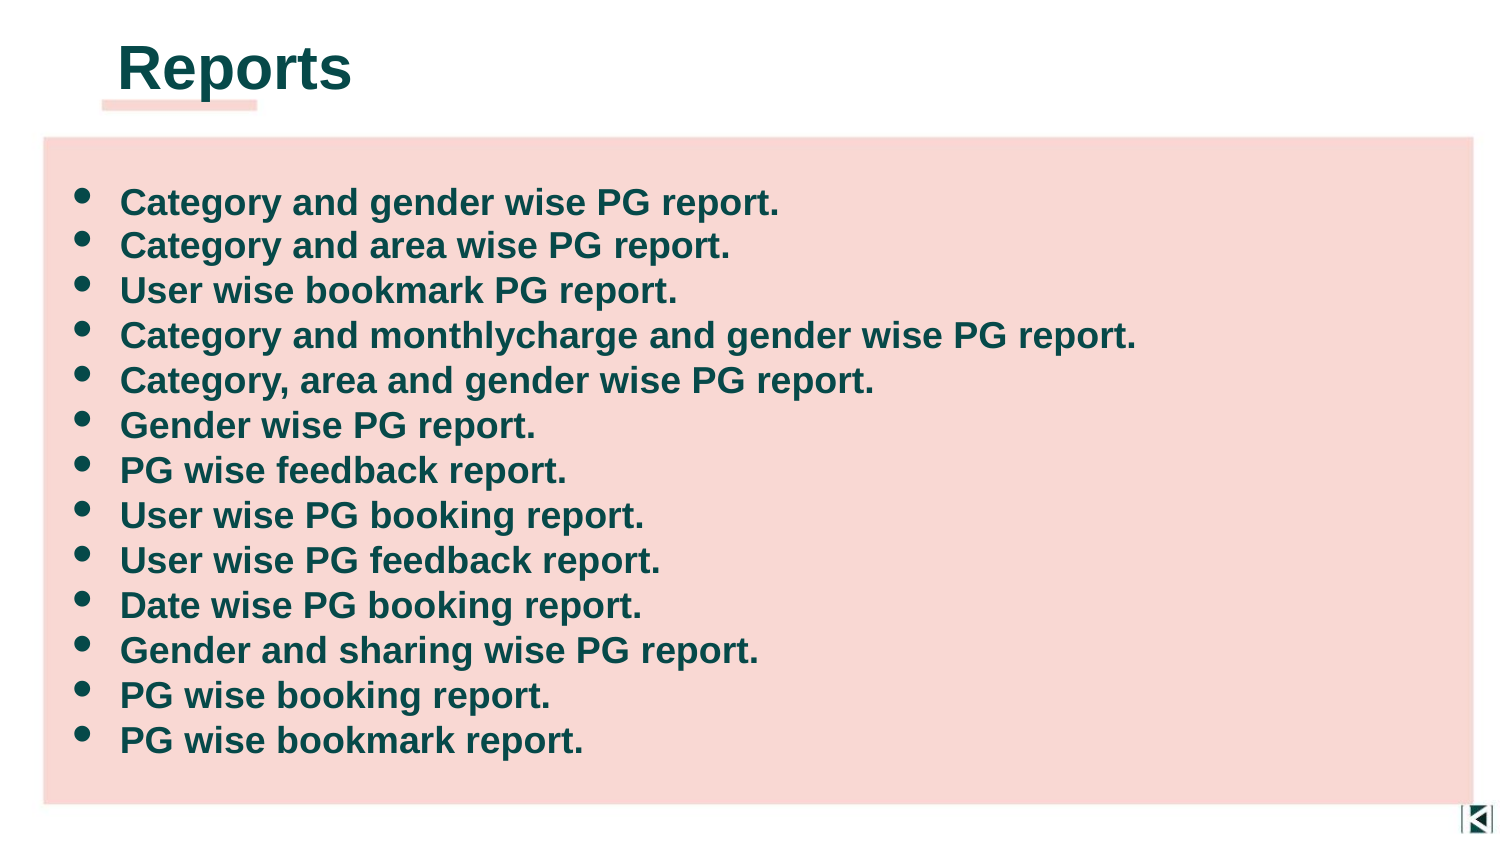

Reports
• Category and gender wise PG report.
• Category and area wise PG report.
• User wise bookmark PG report.
• Category and monthlycharge and gender wise PG report.
• Category, area and gender wise PG report.
• Gender wise PG report.
• PG wise feedback report.
• User wise PG booking report.
• User wise PG feedback report.
• Date wise PG booking report.
• Gender and sharing wise PG report.
• PG wise booking report.
• PG wise bookmark report.